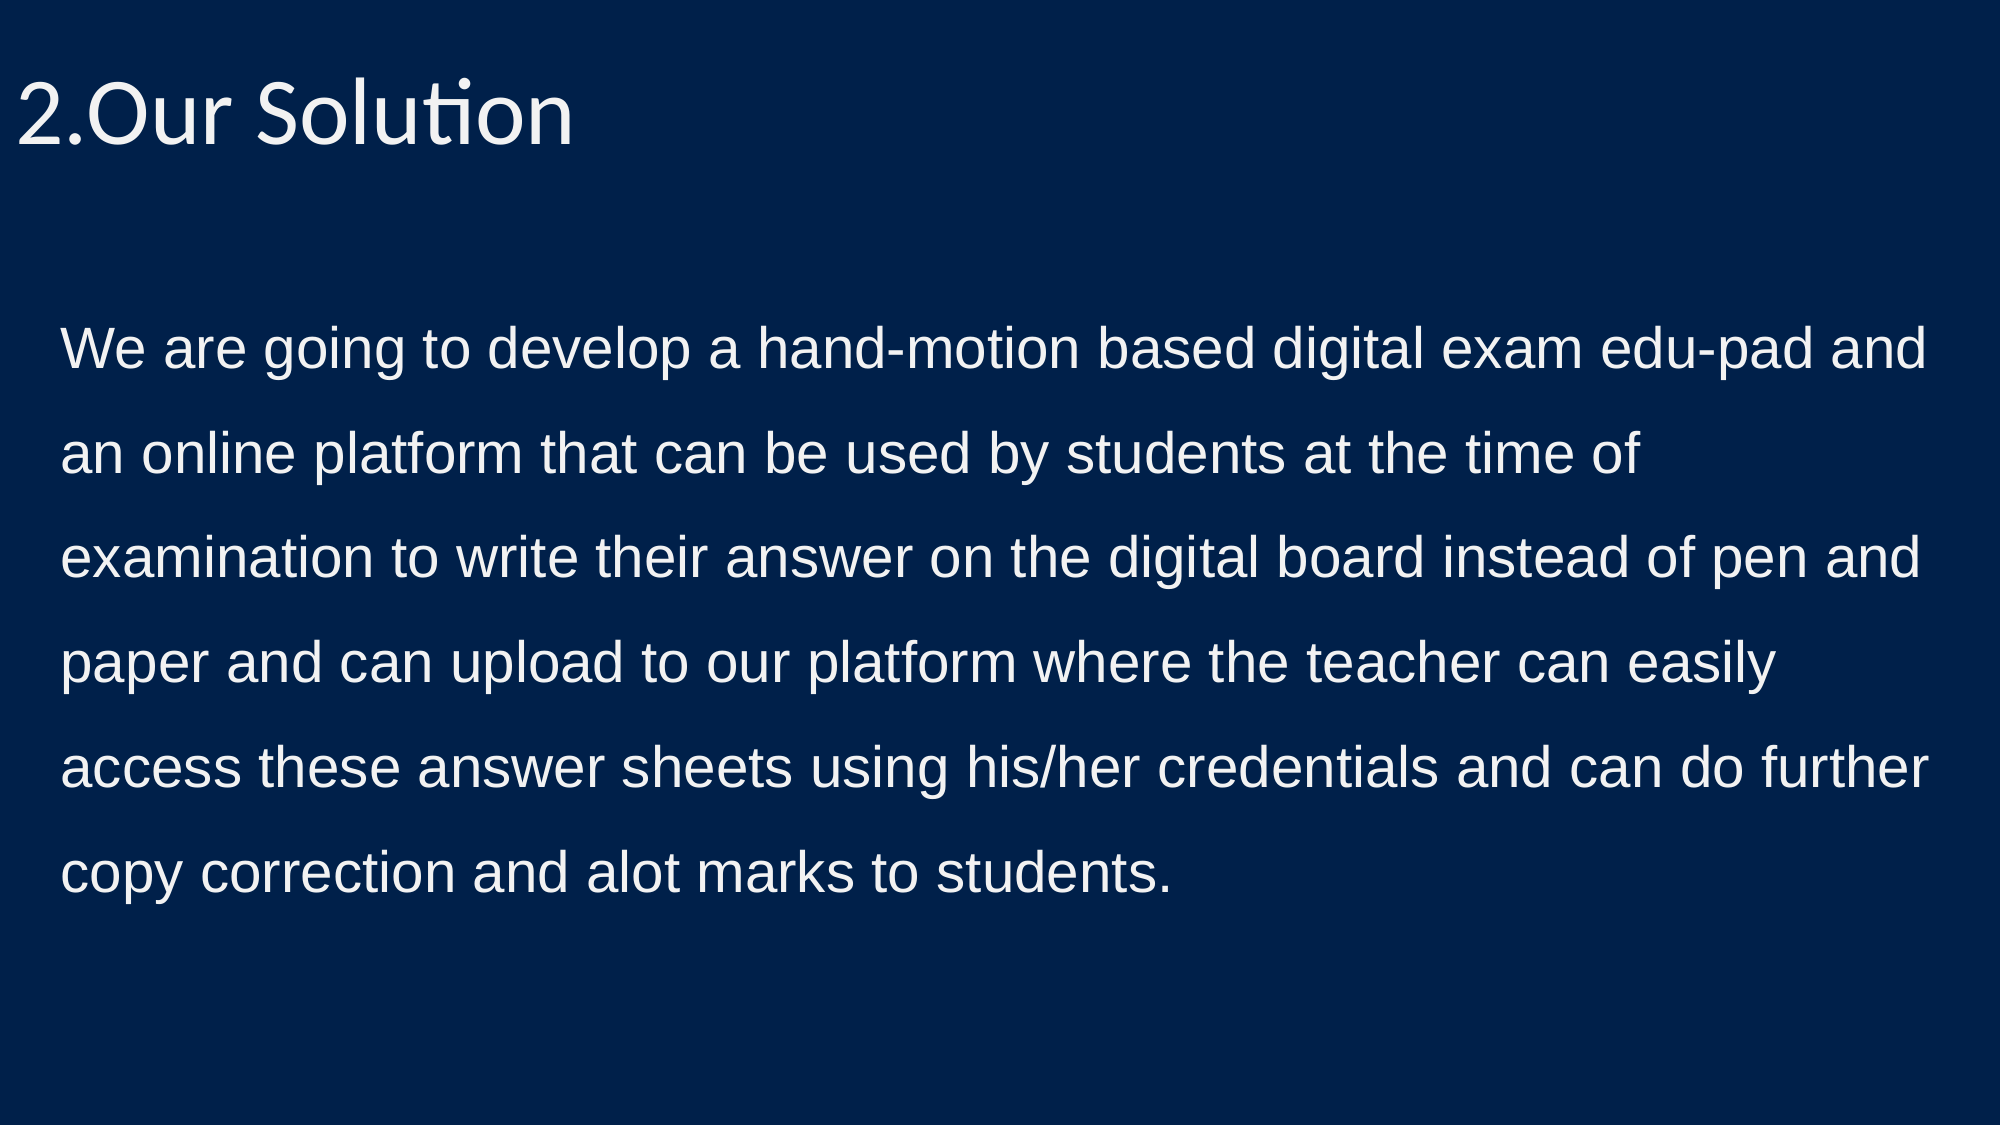

# 2.Our Solution
We are going to develop a hand-motion based digital exam edu-pad and an online platform that can be used by students at the time of examination to write their answer on the digital board instead of pen and paper and can upload to our platform where the teacher can easily access these answer sheets using his/her credentials and can do further copy correction and alot marks to students.
7